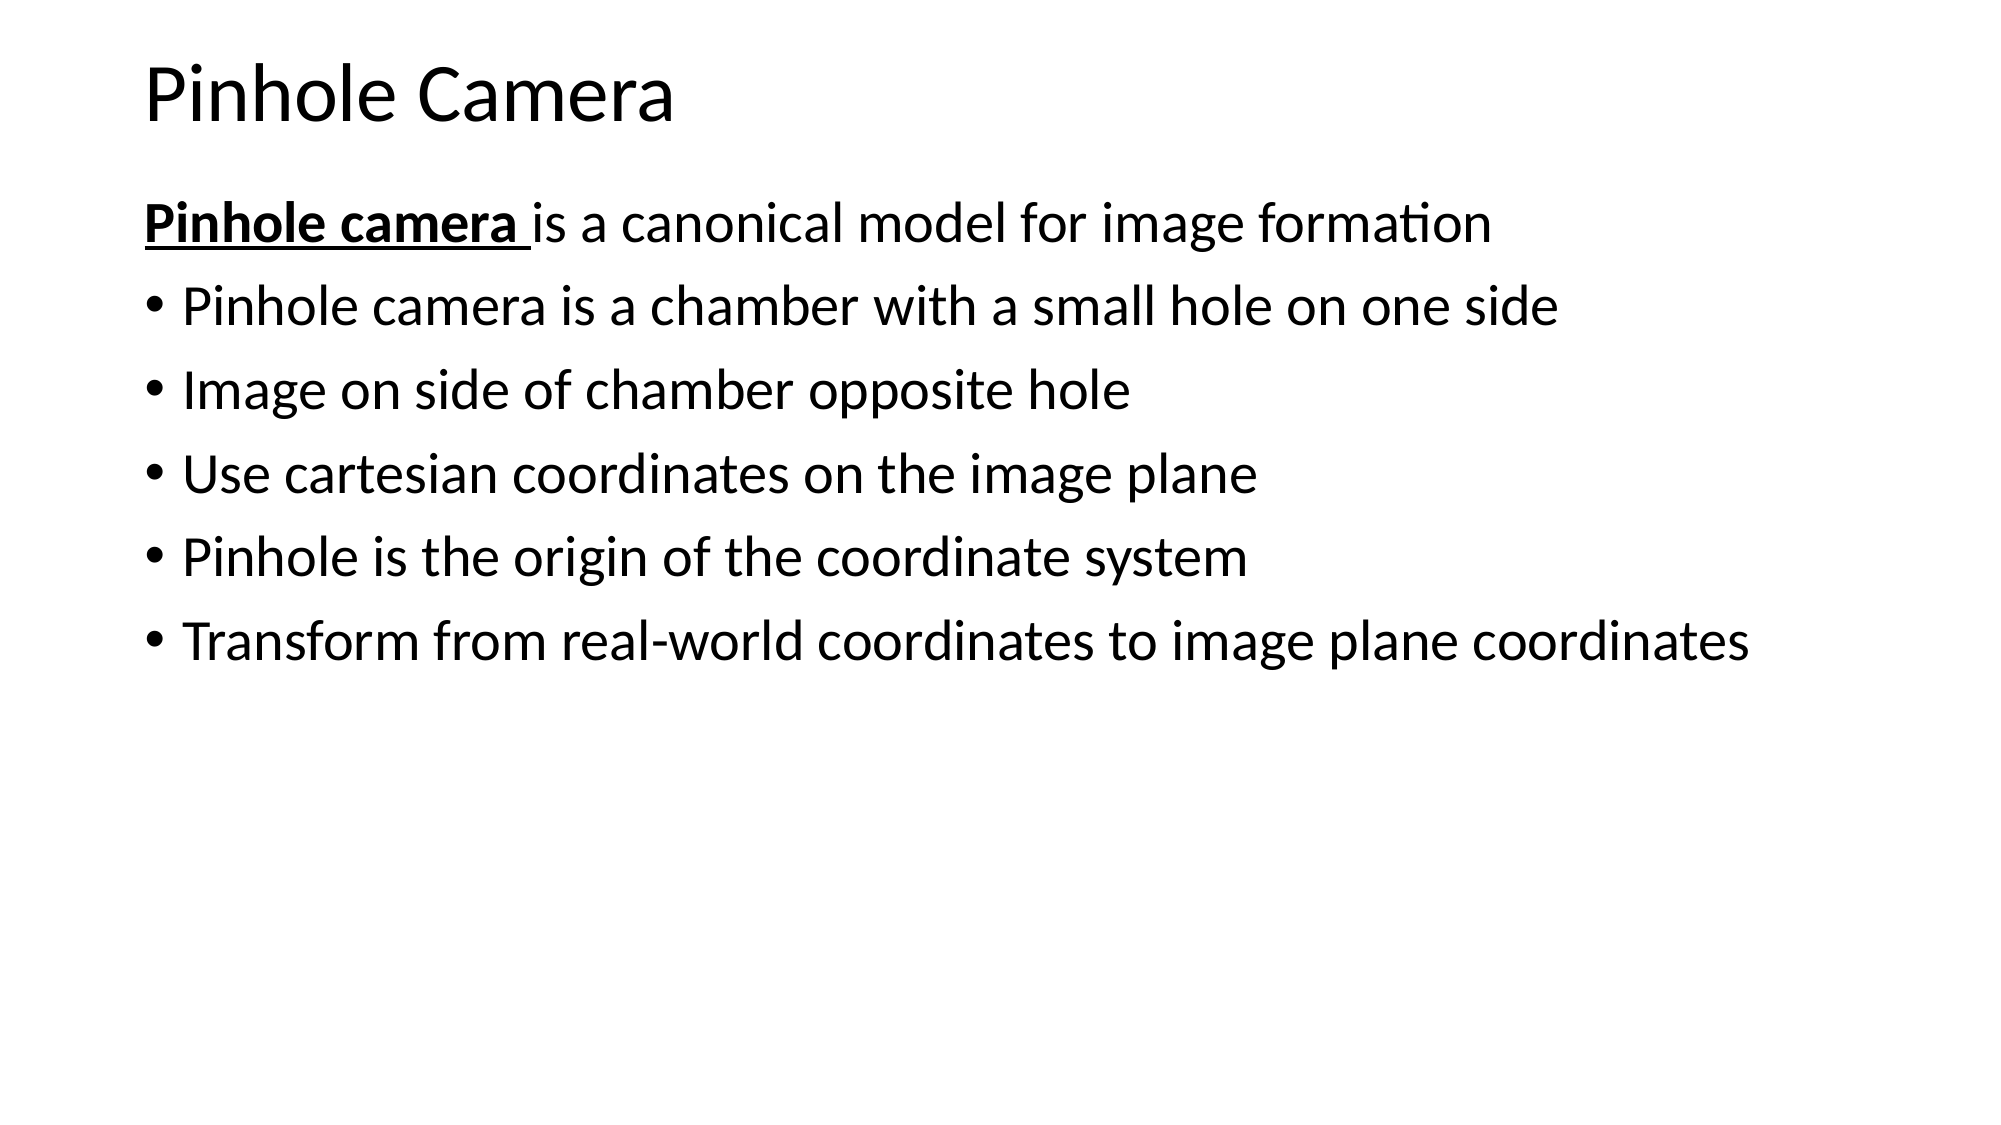

# Pinhole Camera
Pinhole camera is a canonical model for image formation
Pinhole camera is a chamber with a small hole on one side
Image on side of chamber opposite hole
Use cartesian coordinates on the image plane
Pinhole is the origin of the coordinate system
Transform from real-world coordinates to image plane coordinates